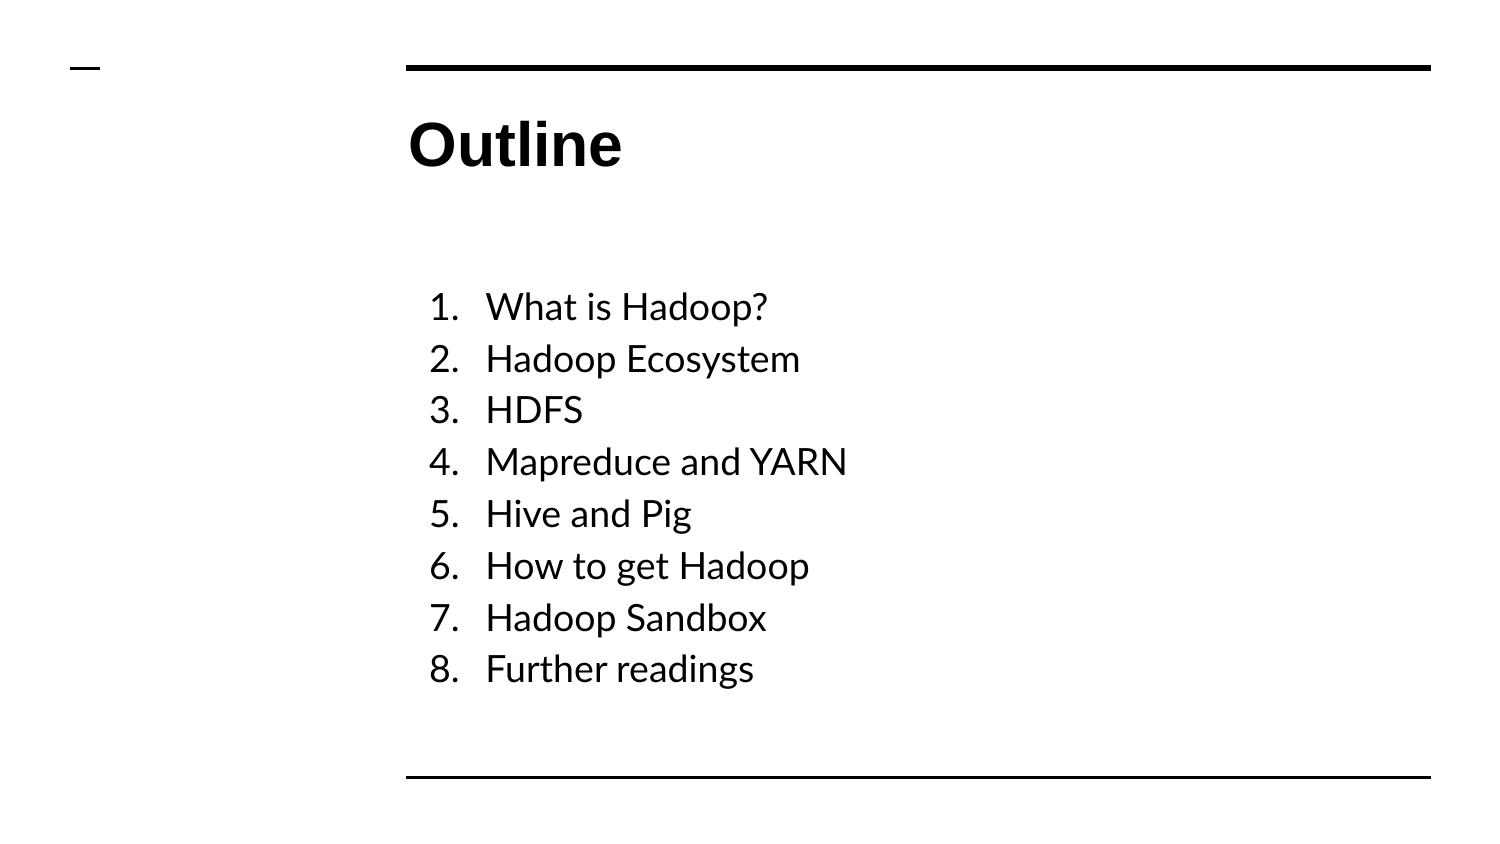

# Outline
What is Hadoop?
Hadoop Ecosystem
HDFS
Mapreduce and YARN
Hive and Pig
How to get Hadoop
Hadoop Sandbox
Further readings